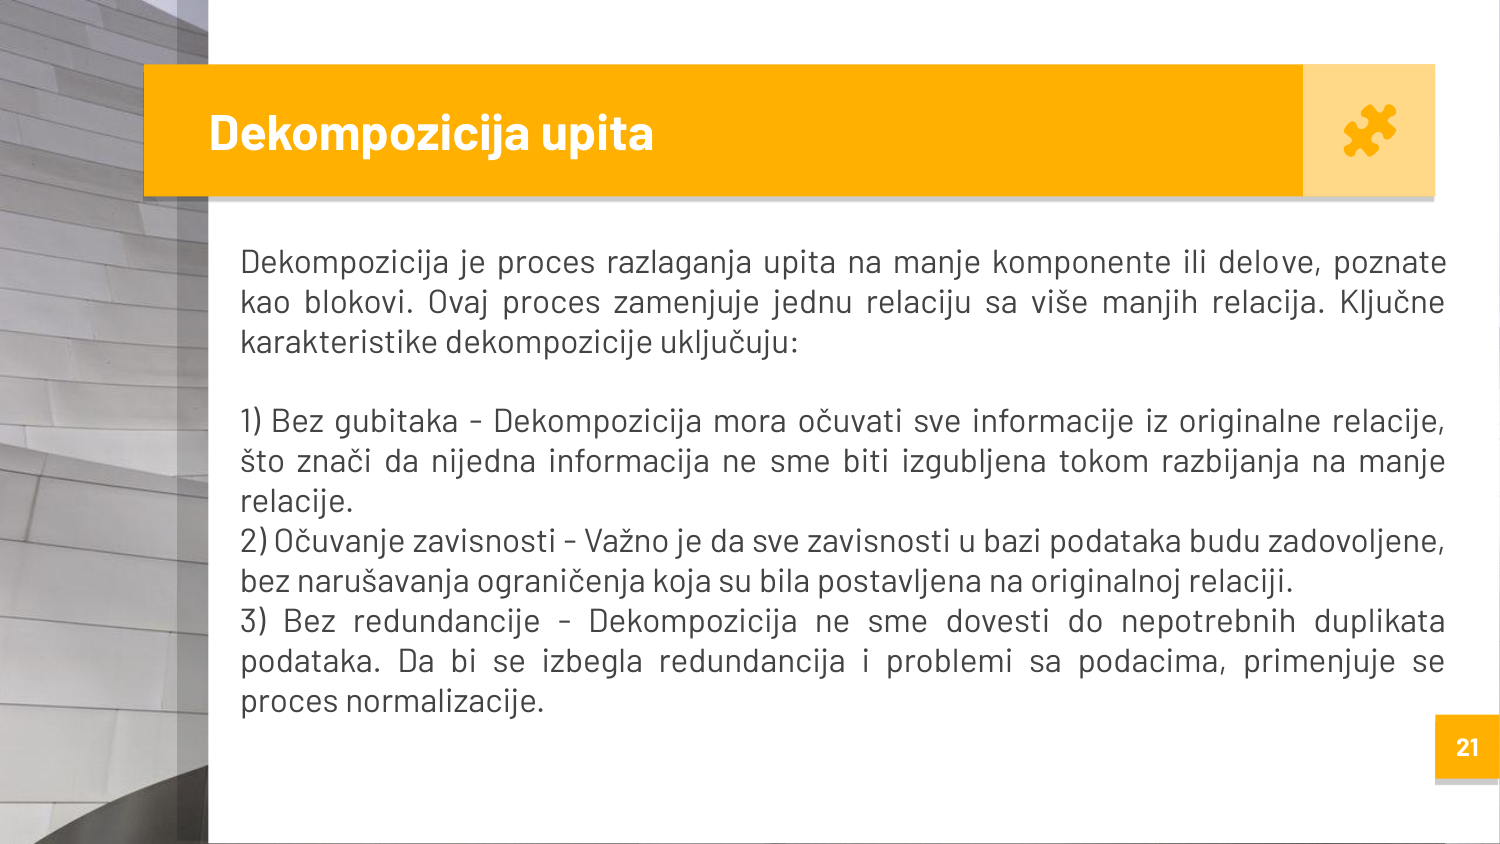

Dekompozicija upita

Dekompozicija je proces razlaganja upita na manje komponente ili delove, poznate kao blokovi. Ovaj proces zamenjuje jednu relaciju sa više manjih relacija. Ključne karakteristike dekompozicije uključuju:

1) Bez gubitaka - Dekompozicija mora očuvati sve informacije iz originalne relacije, što znači da nijedna informacija ne sme biti izgubljena tokom razbijanja na manje relacije.
2) Očuvanje zavisnosti - Važno je da sve zavisnosti u bazi podataka budu zadovoljene, bez narušavanja ograničenja koja su bila postavljena na originalnoj relaciji.
3) Bez redundancije - Dekompozicija ne sme dovesti do nepotrebnih duplikata podataka. Da bi se izbegla redundancija i problemi sa podacima, primenjuje se proces normalizacije.
21